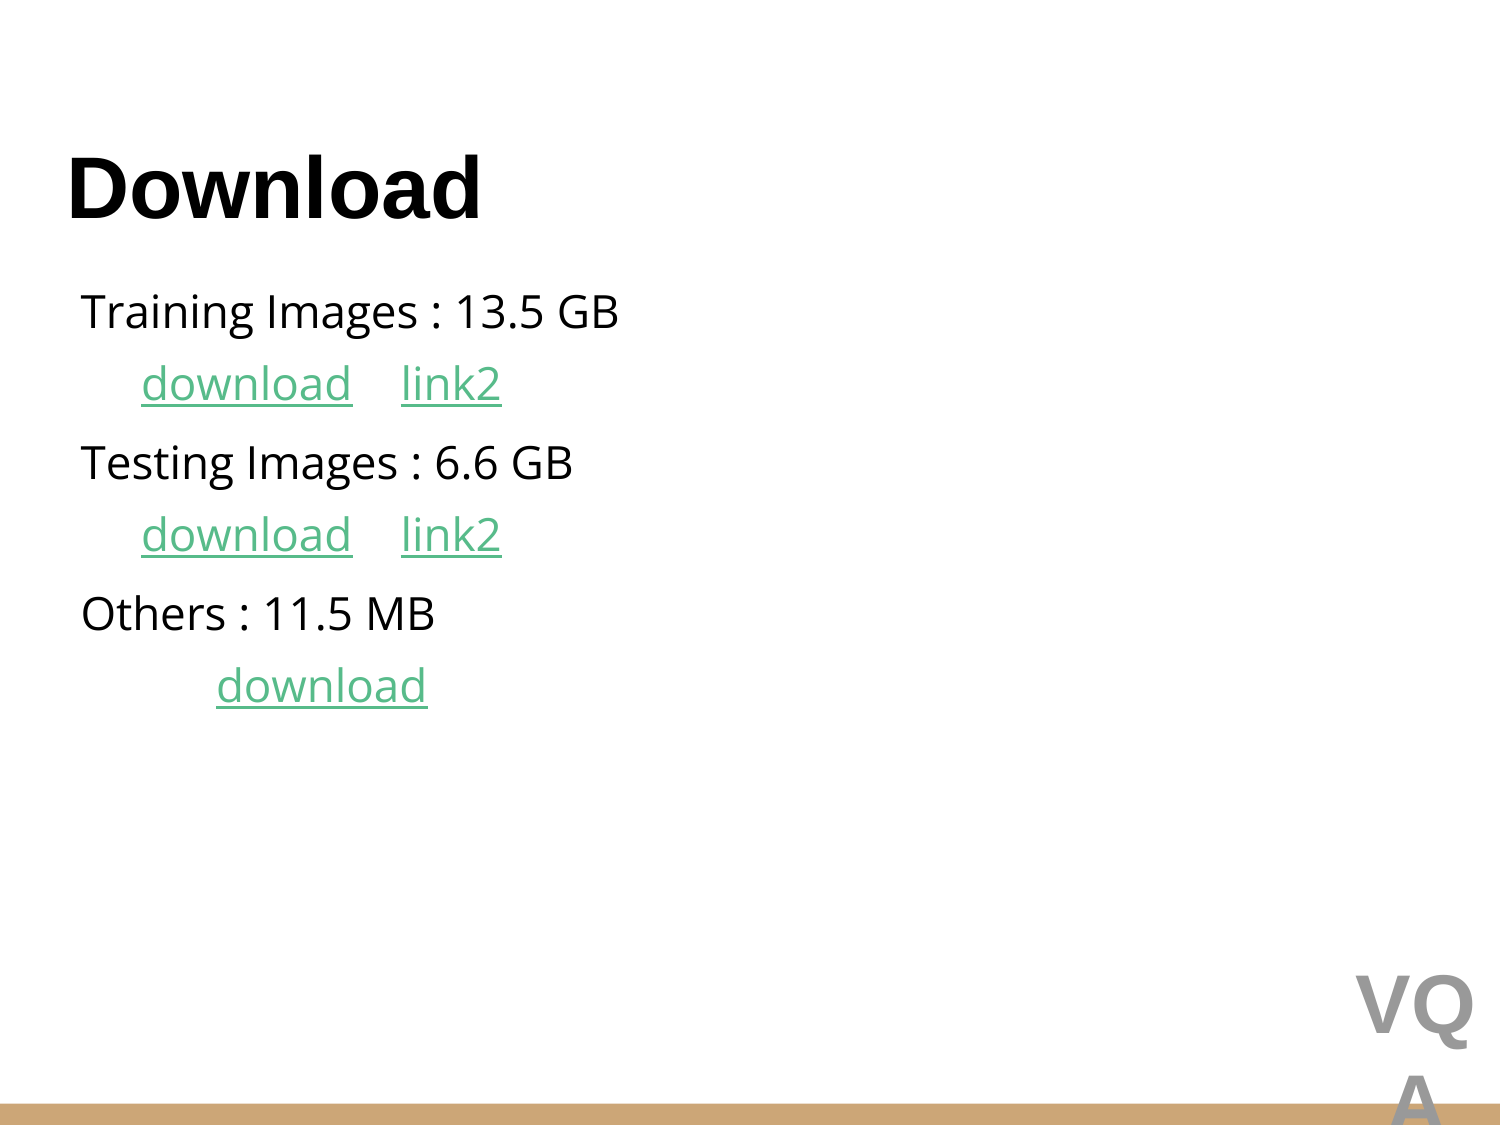

# Download
Training Images : 13.5 GB
	download    link2
Testing Images : 6.6 GB
	download    link2
Others : 11.5 MB
	download
VQA